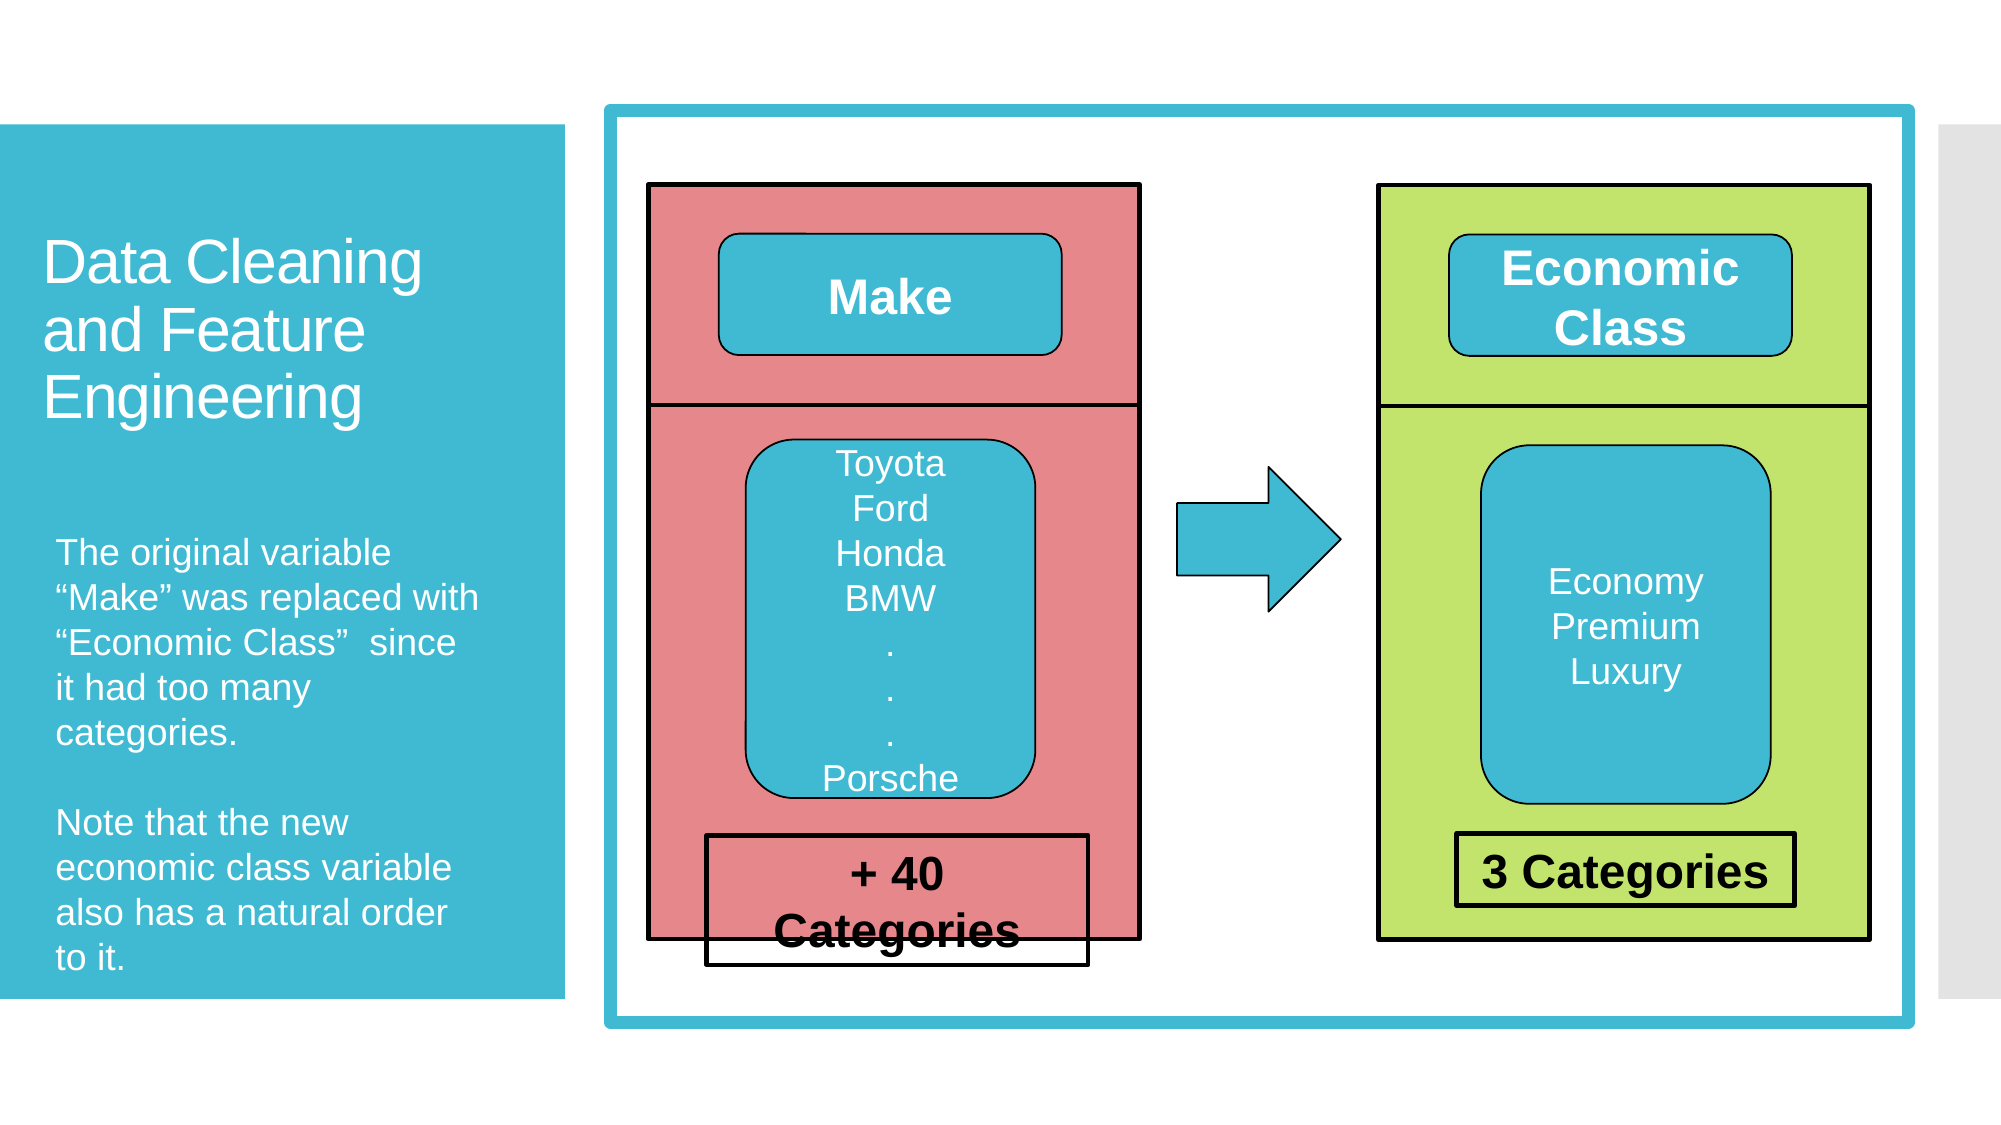

# Data Cleaning and Feature Engineering
Make
Economic Class
Toyota
Ford
Honda
BMW
.
.
.
Porsche
Economy
Premium
Luxury

The original variable “Make” was replaced with “Economic Class”  since it had too many categories.

Note that the new economic class variable also has a natural order to it.
3 Categories
+ 40 Categories